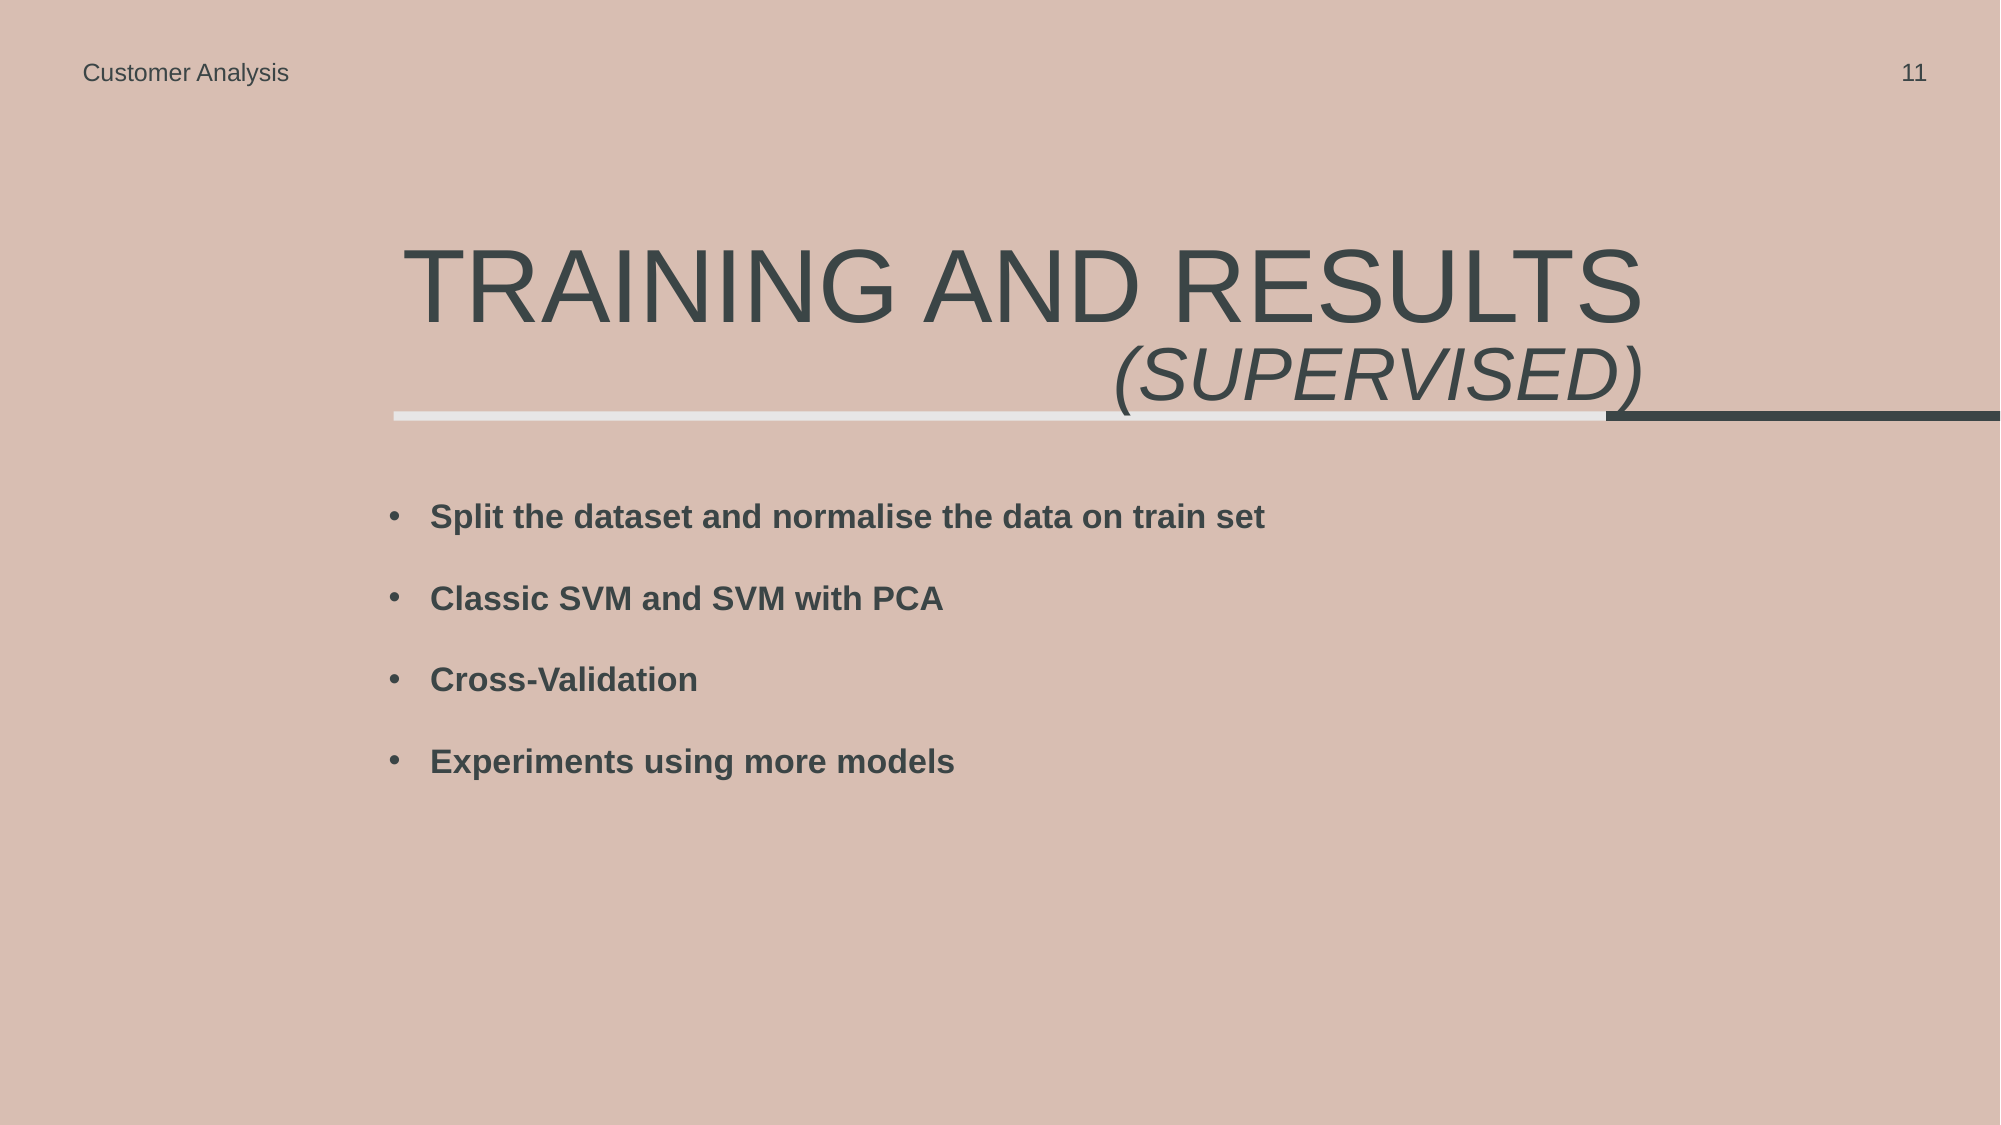

Customer Analysis
11
Training and Results
(Supervised)
Split the dataset and normalise the data on train set

Classic SVM and SVM with PCA

Cross-Validation

Experiments using more models